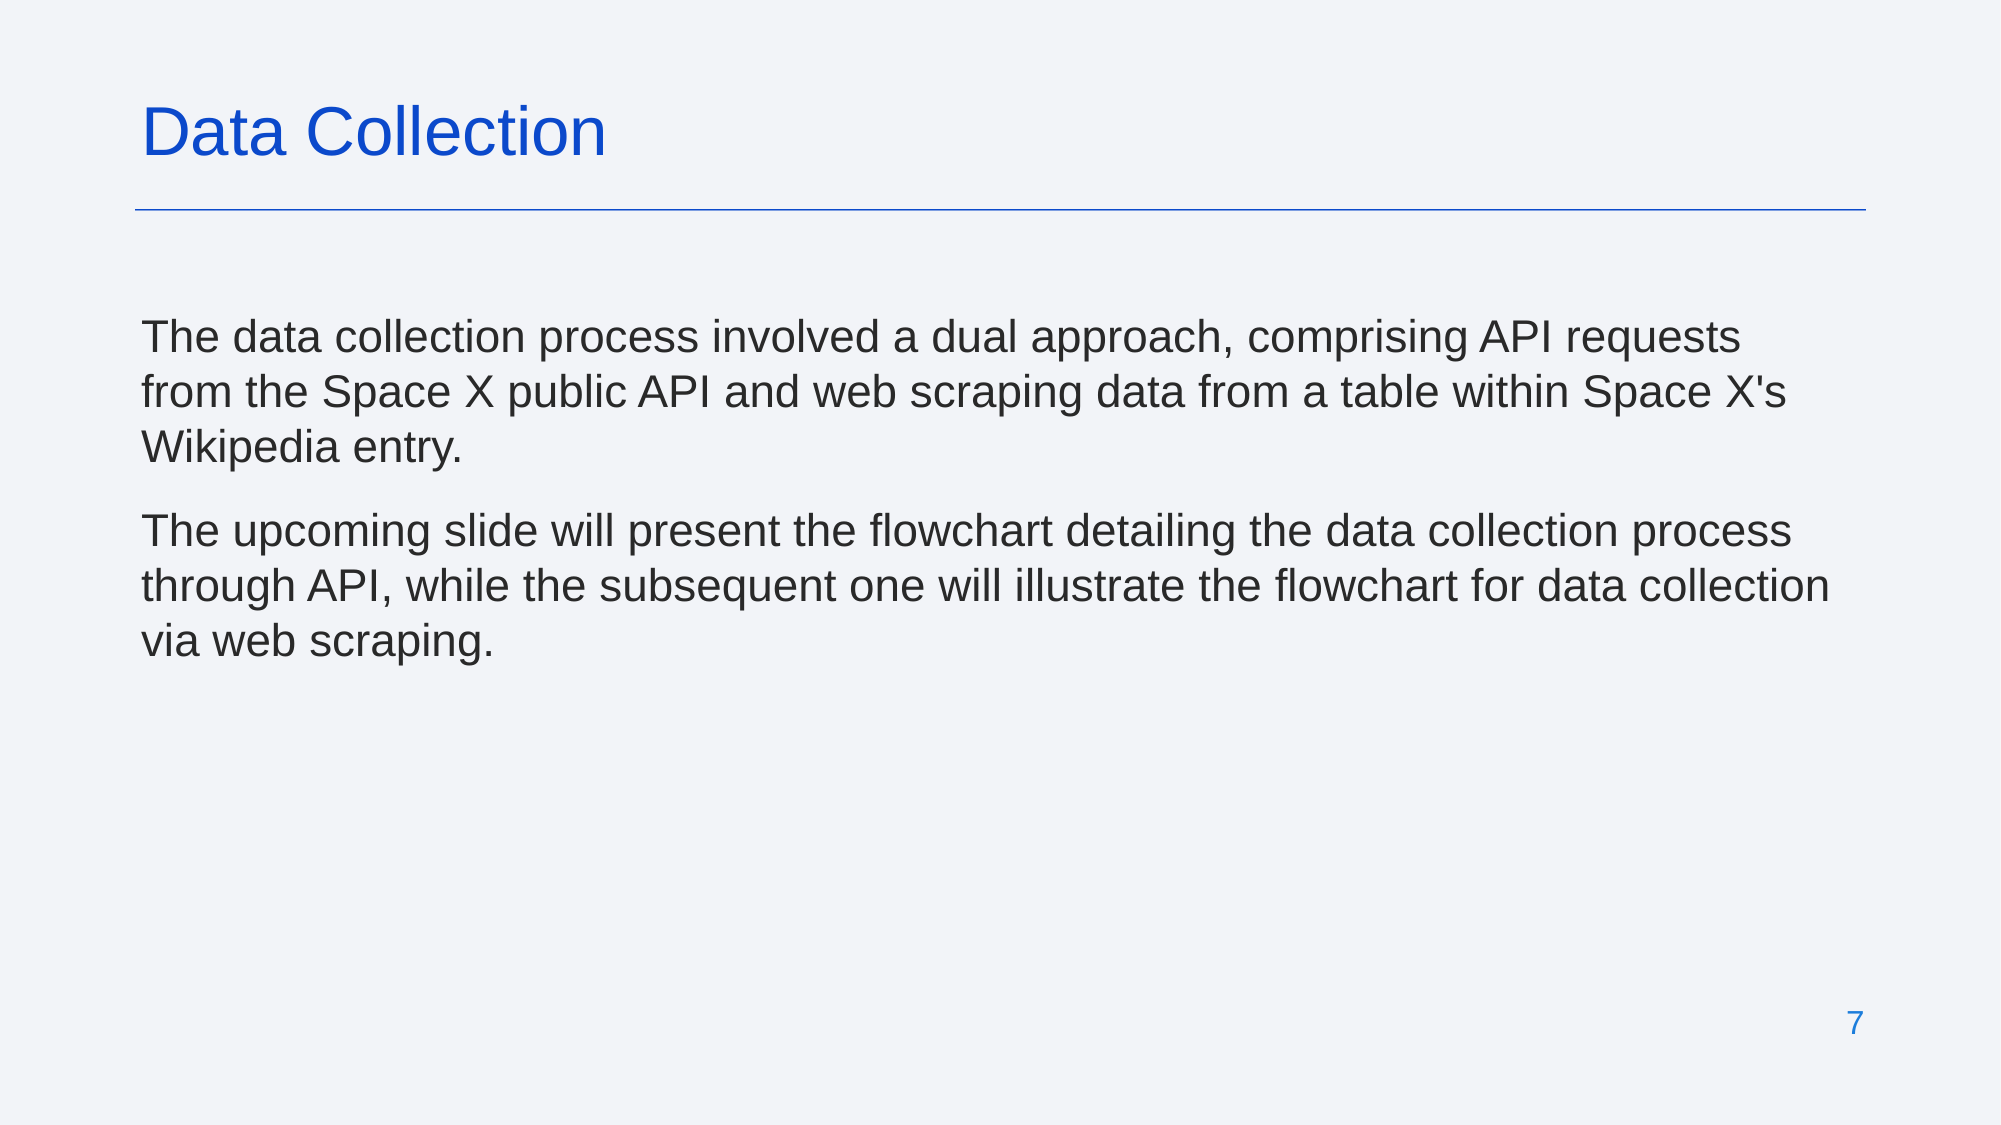

Data Collection
The data collection process involved a dual approach, comprising API requests from the Space X public API and web scraping data from a table within Space X's Wikipedia entry.
The upcoming slide will present the flowchart detailing the data collection process through API, while the subsequent one will illustrate the flowchart for data collection via web scraping.
7